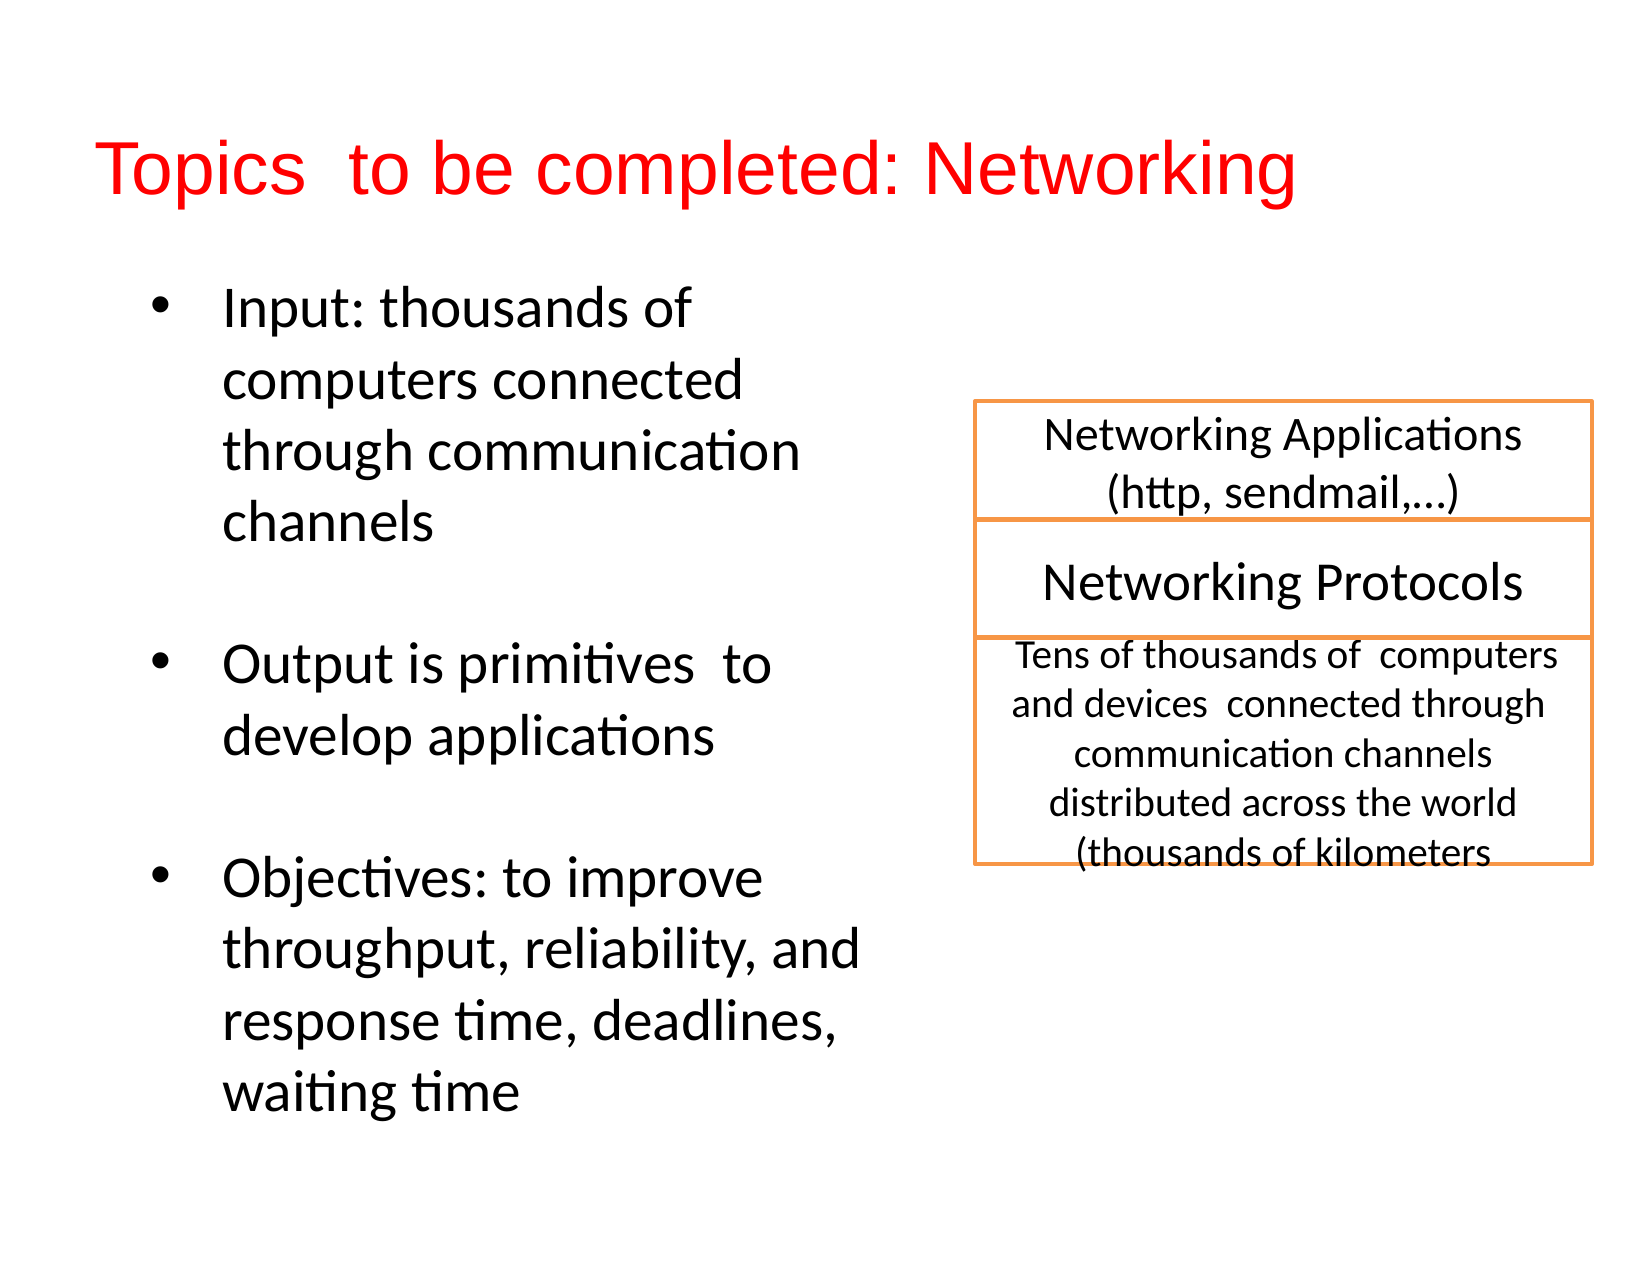

# Topics  to be completed: Networking
Input: thousands of computers connected through communication channels

Output is primitives  to develop applications

Objectives: to improve throughput, reliability, and response time, deadlines, waiting time

Networking Applications (http, sendmail,…)
Networking Protocols
 Tens of thousands of  computers and devices  connected through  communication channels distributed across the world (thousands of kilometers